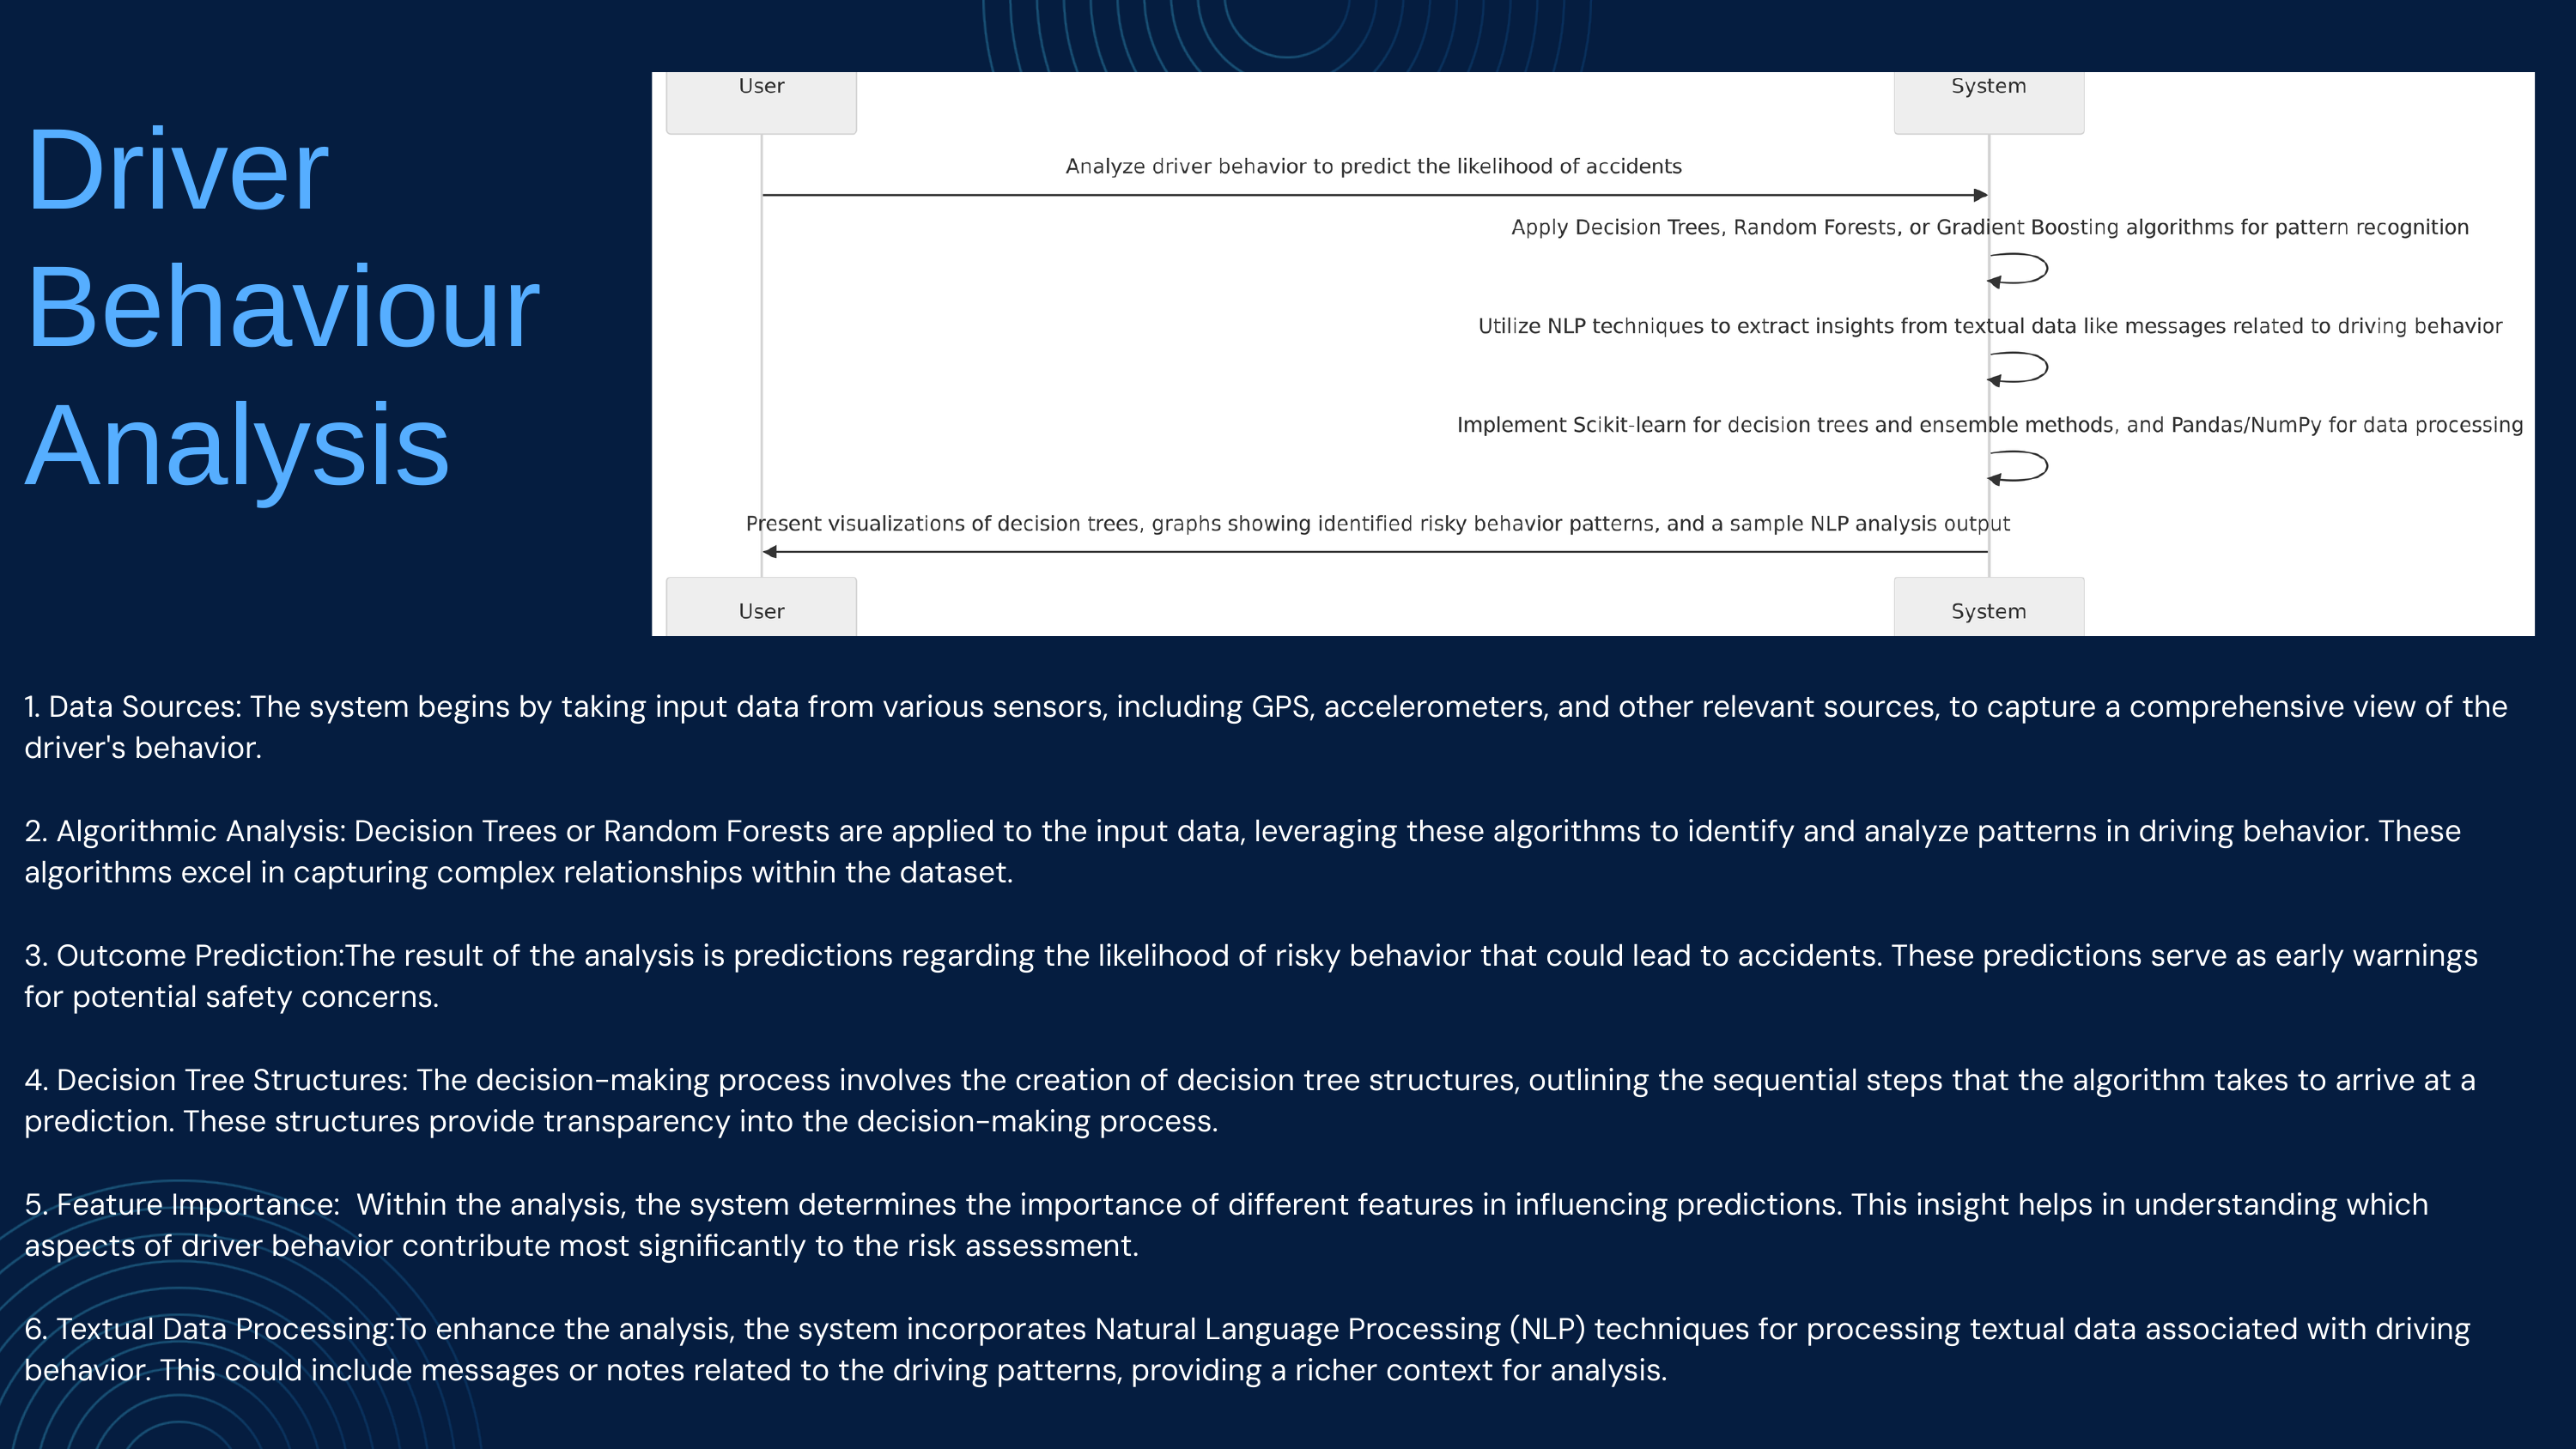

Driver Behaviour Analysis
1. Data Sources: The system begins by taking input data from various sensors, including GPS, accelerometers, and other relevant sources, to capture a comprehensive view of the driver's behavior.

2. Algorithmic Analysis: Decision Trees or Random Forests are applied to the input data, leveraging these algorithms to identify and analyze patterns in driving behavior. These algorithms excel in capturing complex relationships within the dataset.

3. Outcome Prediction:The result of the analysis is predictions regarding the likelihood of risky behavior that could lead to accidents. These predictions serve as early warnings for potential safety concerns.

4. Decision Tree Structures: The decision-making process involves the creation of decision tree structures, outlining the sequential steps that the algorithm takes to arrive at a prediction. These structures provide transparency into the decision-making process.

5. Feature Importance:  Within the analysis, the system determines the importance of different features in influencing predictions. This insight helps in understanding which aspects of driver behavior contribute most significantly to the risk assessment.

6. Textual Data Processing:To enhance the analysis, the system incorporates Natural Language Processing (NLP) techniques for processing textual data associated with driving behavior. This could include messages or notes related to the driving patterns, providing a richer context for analysis.